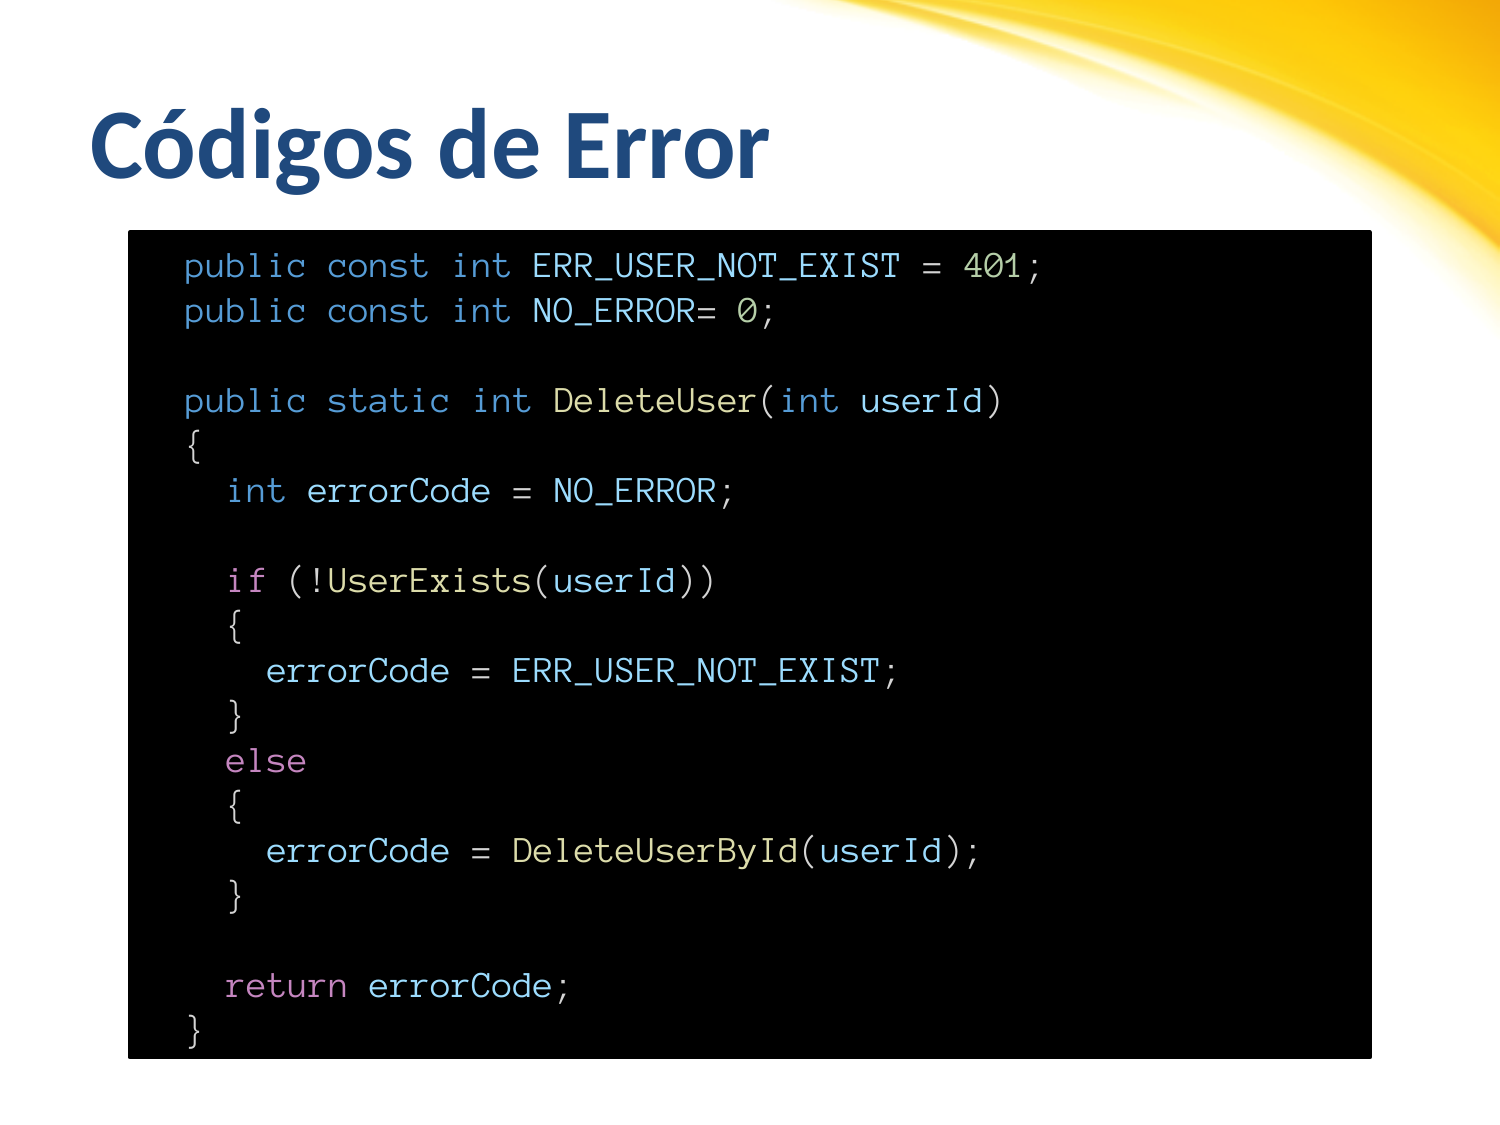

# Códigos de Error
  public const int ERR_USER_NOT_EXIST = 401;
  public const int NO_ERROR= 0;

  public static int DeleteUser(int userId)
  {
    int errorCode = NO_ERROR;

    if (!UserExists(userId))
    {
      errorCode = ERR_USER_NOT_EXIST;
    }
    else
    {
      errorCode = DeleteUserById(userId);
    }

    return errorCode;
  }